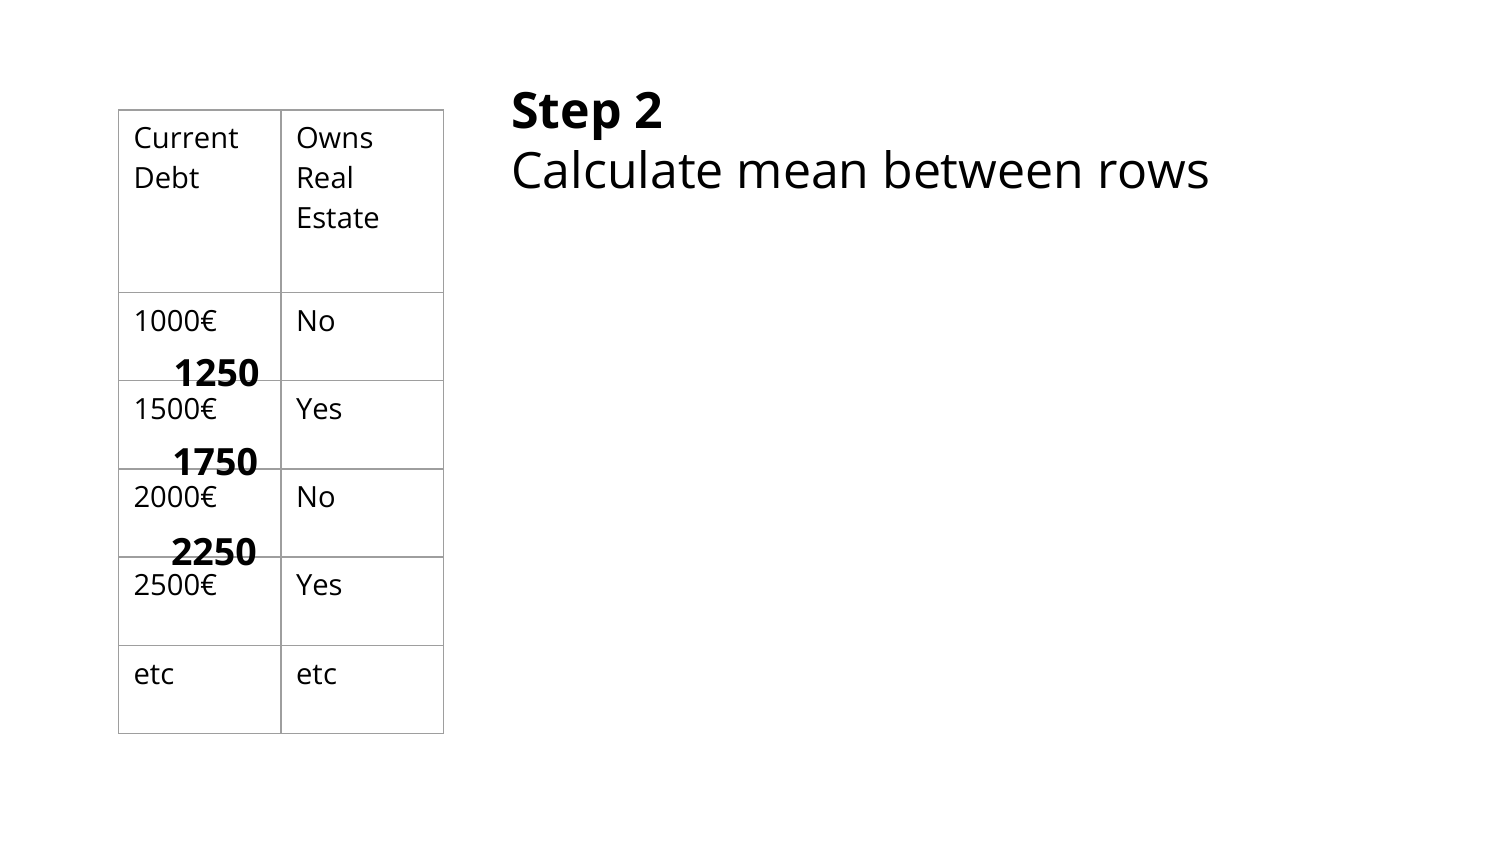

Step 2
Calculate mean between rows
| Current Debt | Owns Real Estate |
| --- | --- |
| 1000€ | No |
| 1500€ | Yes |
| 2000€ | No |
| 2500€ | Yes |
| etc | etc |
1250
1750
2250